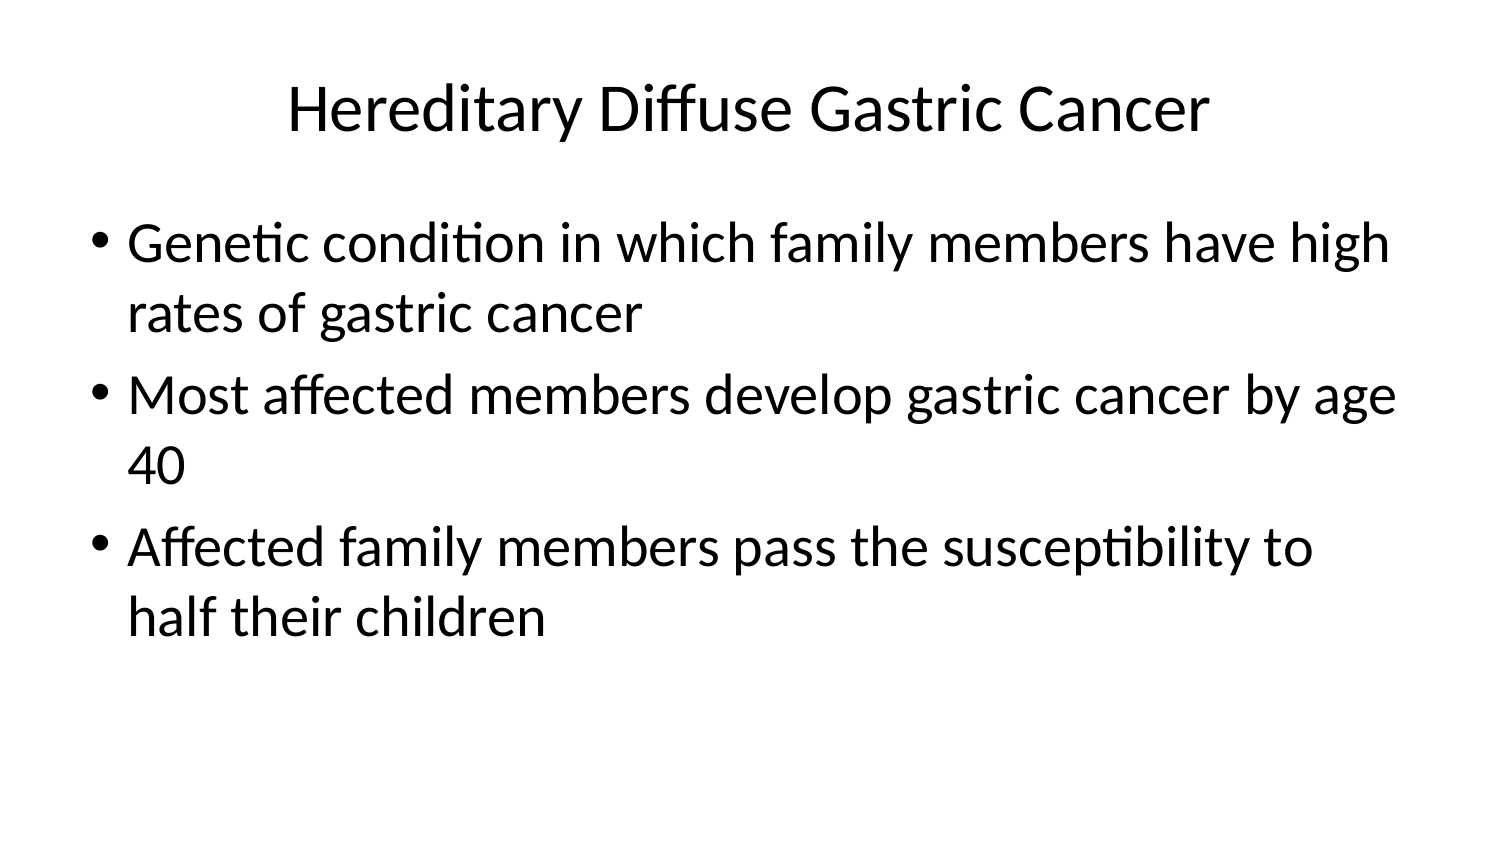

# Hereditary Diffuse Gastric Cancer
Genetic condition in which family members have high rates of gastric cancer
Most affected members develop gastric cancer by age 40
Affected family members pass the susceptibility to half their children